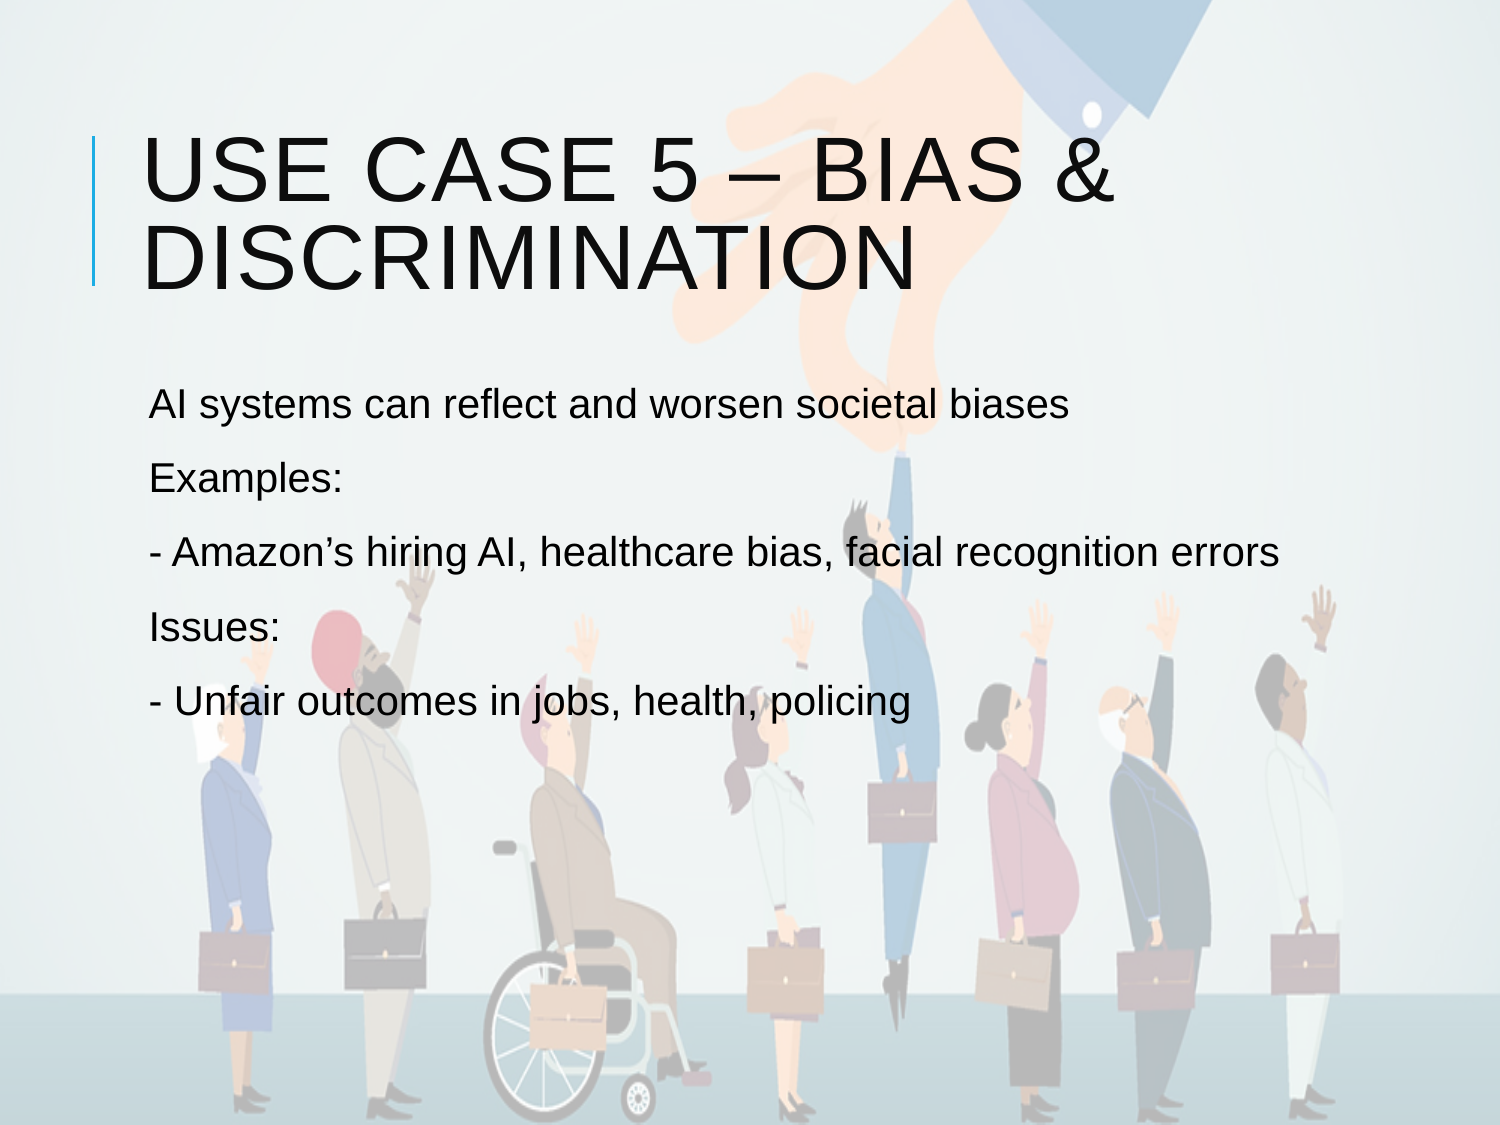

# Use Case 5 – Bias & Discrimination
AI systems can reflect and worsen societal biases
Examples:
- Amazon’s hiring AI, healthcare bias, facial recognition errors
Issues:
- Unfair outcomes in jobs, health, policing